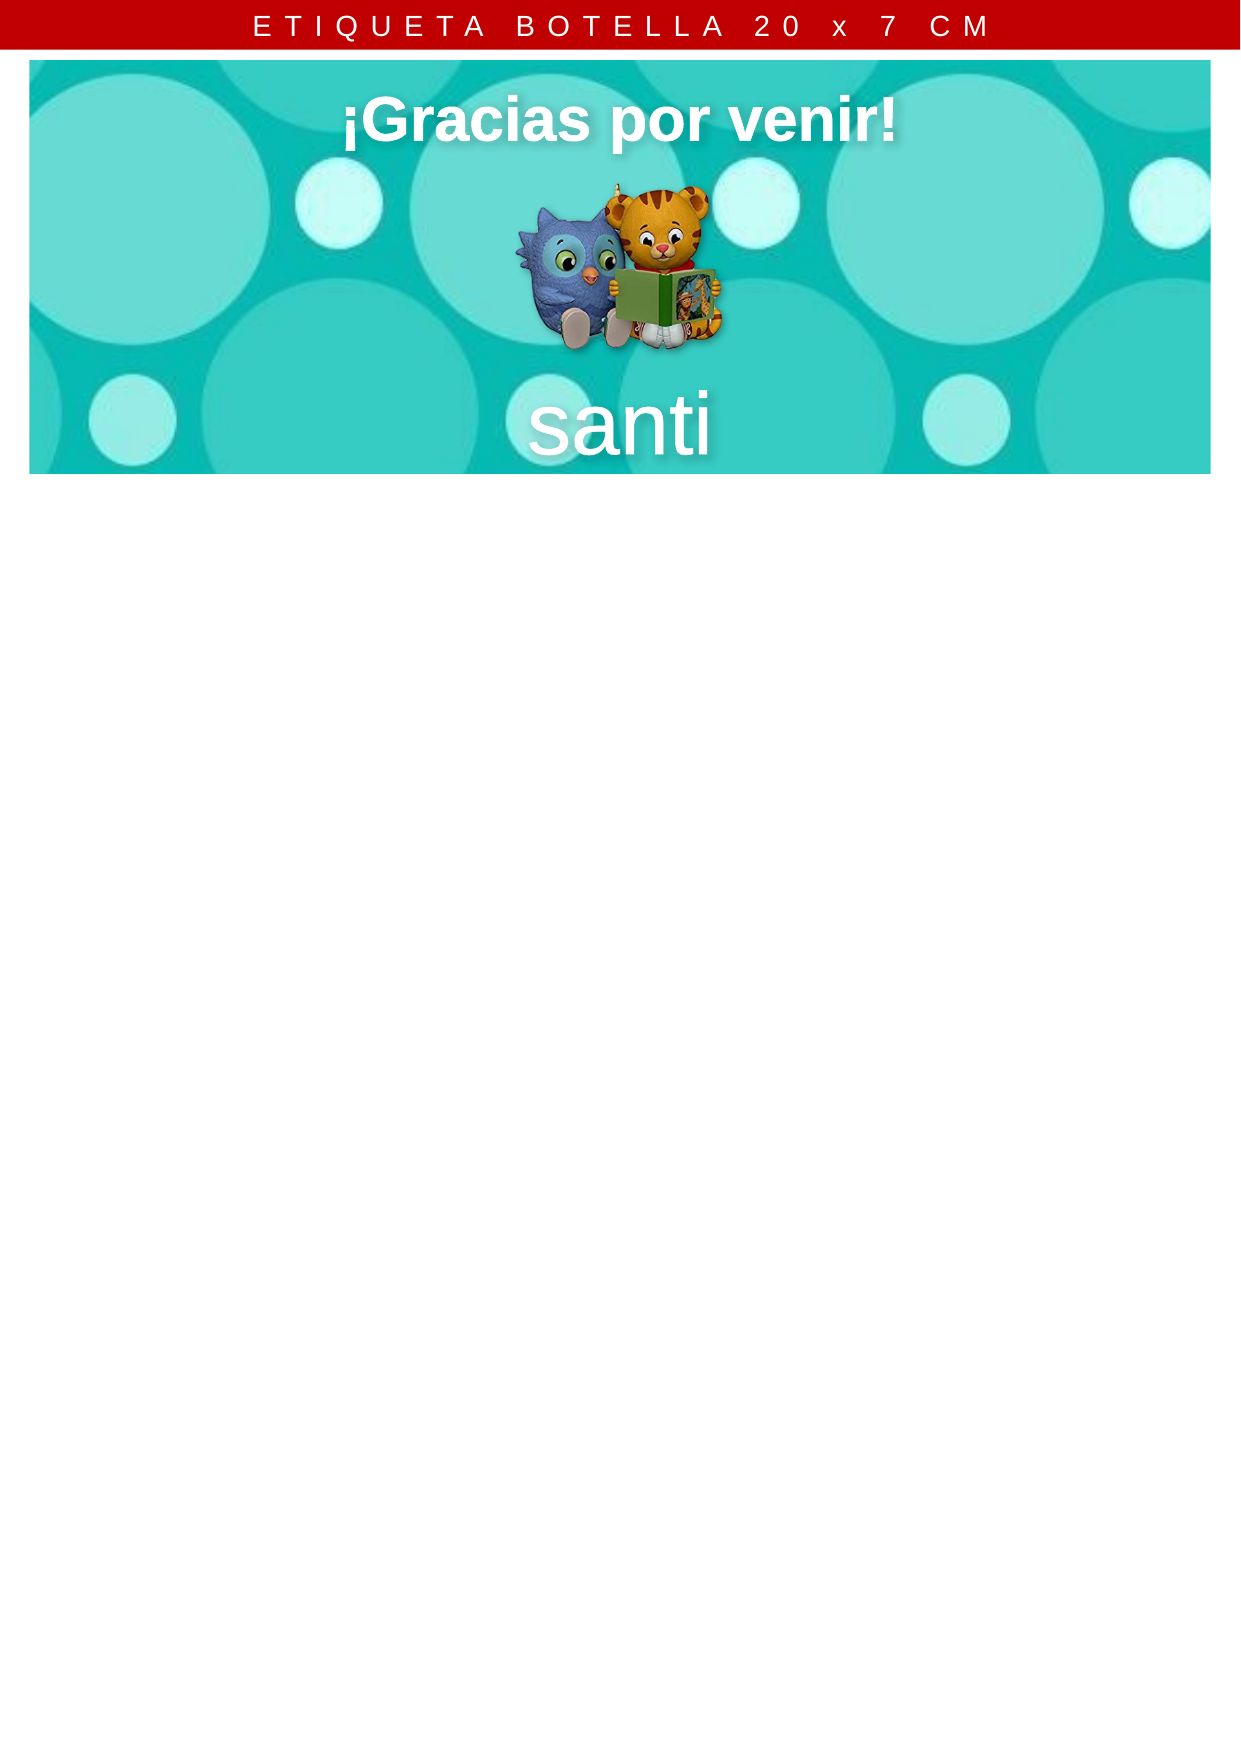

ETIQUETA BOTELLA 20 x 7 CM

¡Gracias por venir!

santi

¡Gracias por venir!

¡Gracias por venir!

¡Gracias por venir!